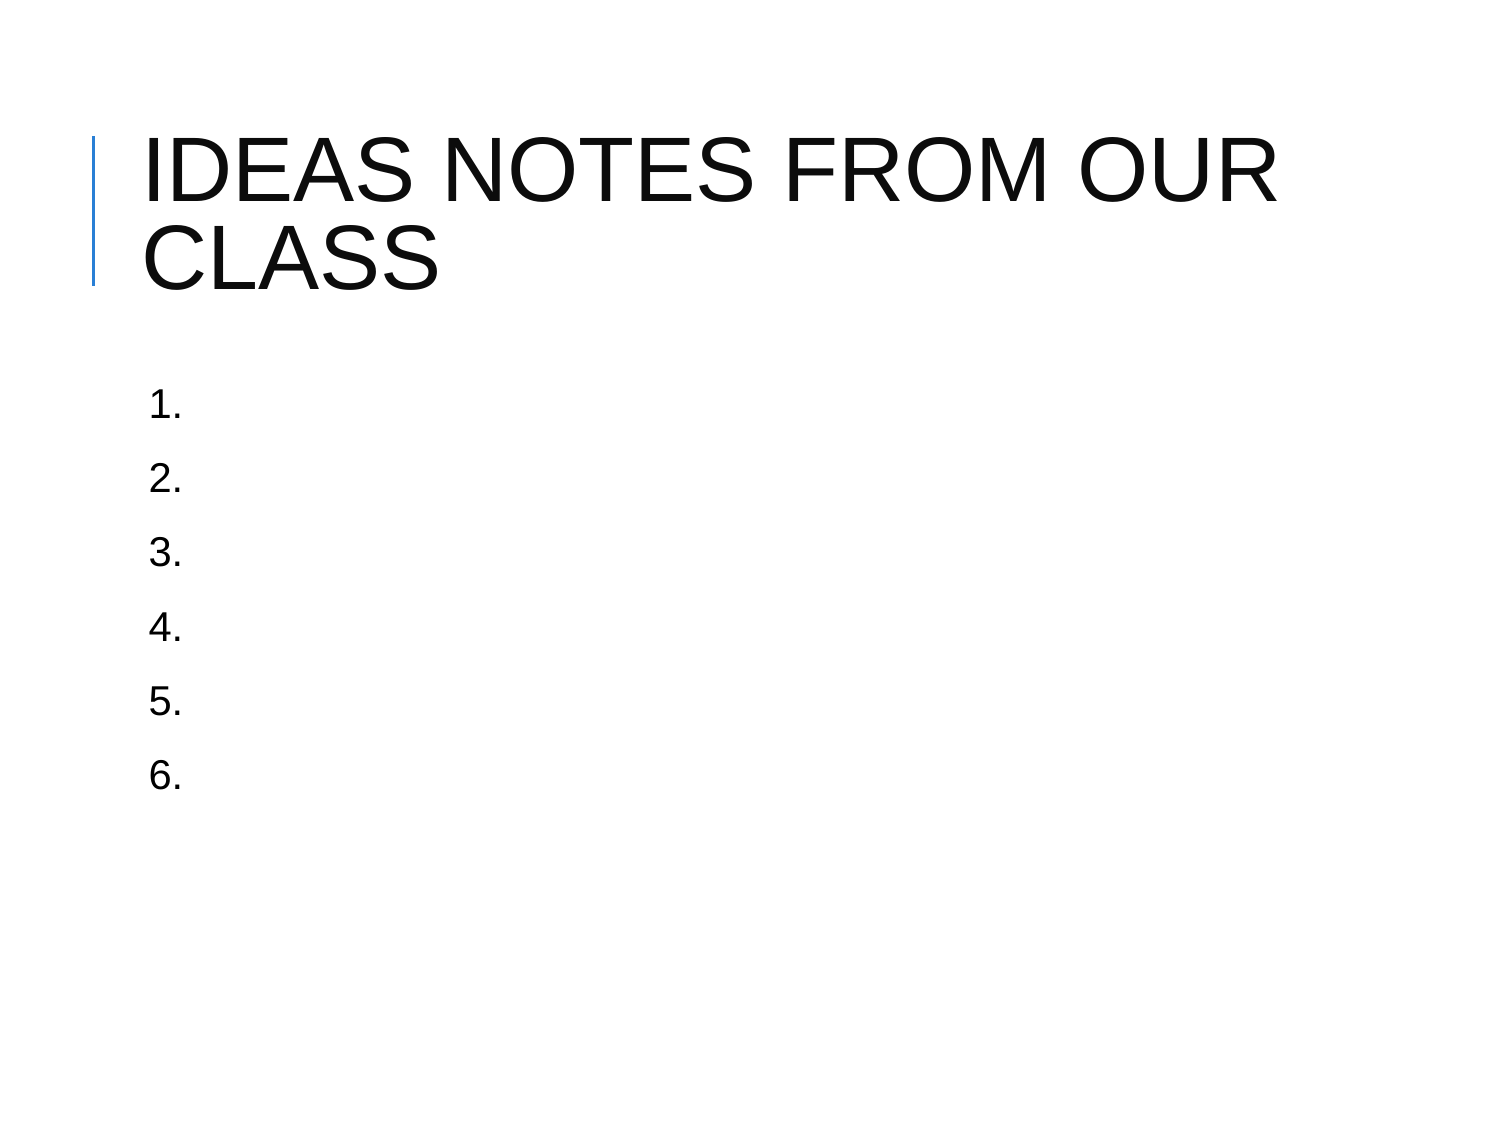

# IDEAS NOTES FROM OUR CLASS
1.
2.
3.
4.
5.
6.